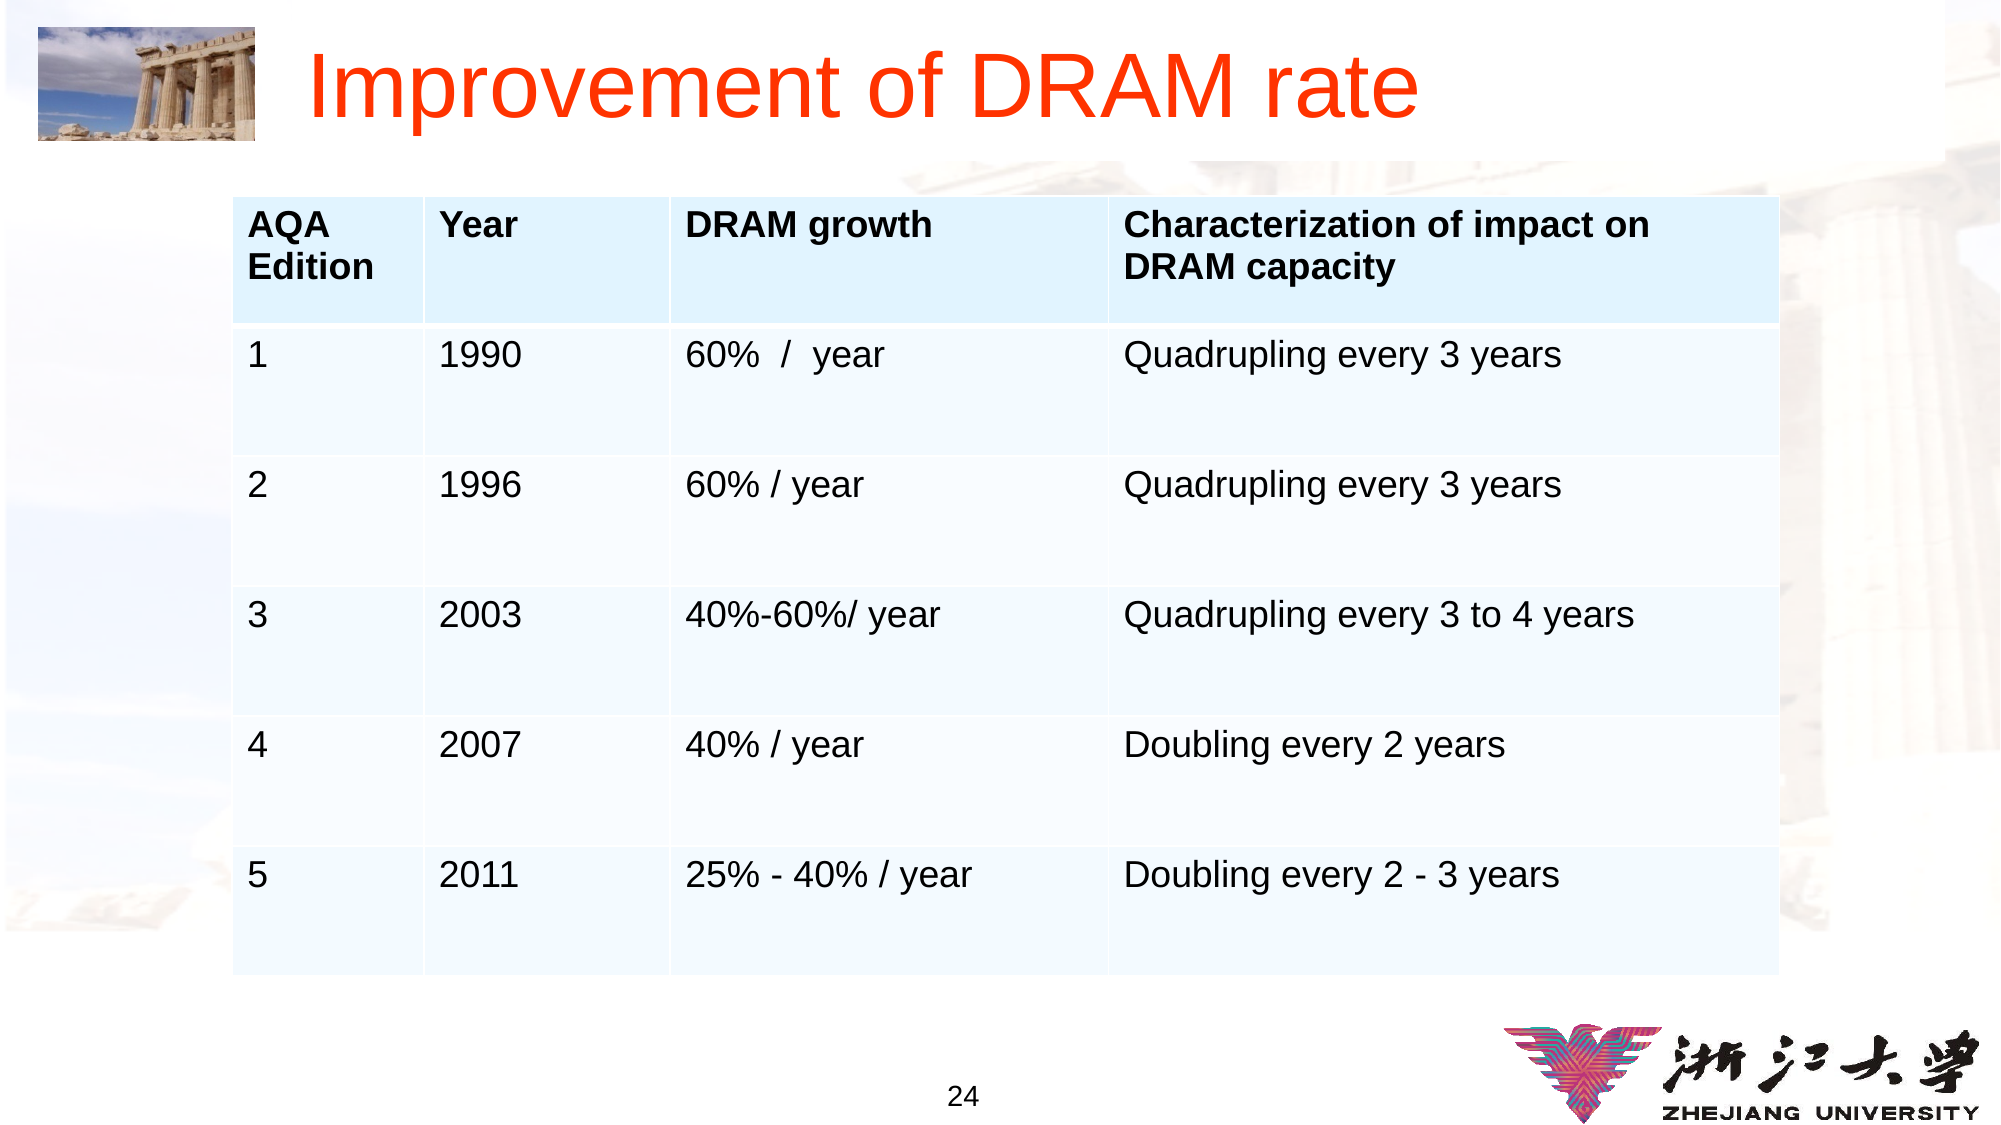

# Improvement of DRAM rate
| AQA Edition | Year | DRAM growth | Characterization of impact on DRAM capacity |
| --- | --- | --- | --- |
| 1 | 1990 | 60% / year | Quadrupling every 3 years |
| 2 | 1996 | 60% / year | Quadrupling every 3 years |
| 3 | 2003 | 40%-60%/ year | Quadrupling every 3 to 4 years |
| 4 | 2007 | 40% / year | Doubling every 2 years |
| 5 | 2011 | 25% - 40% / year | Doubling every 2 - 3 years |